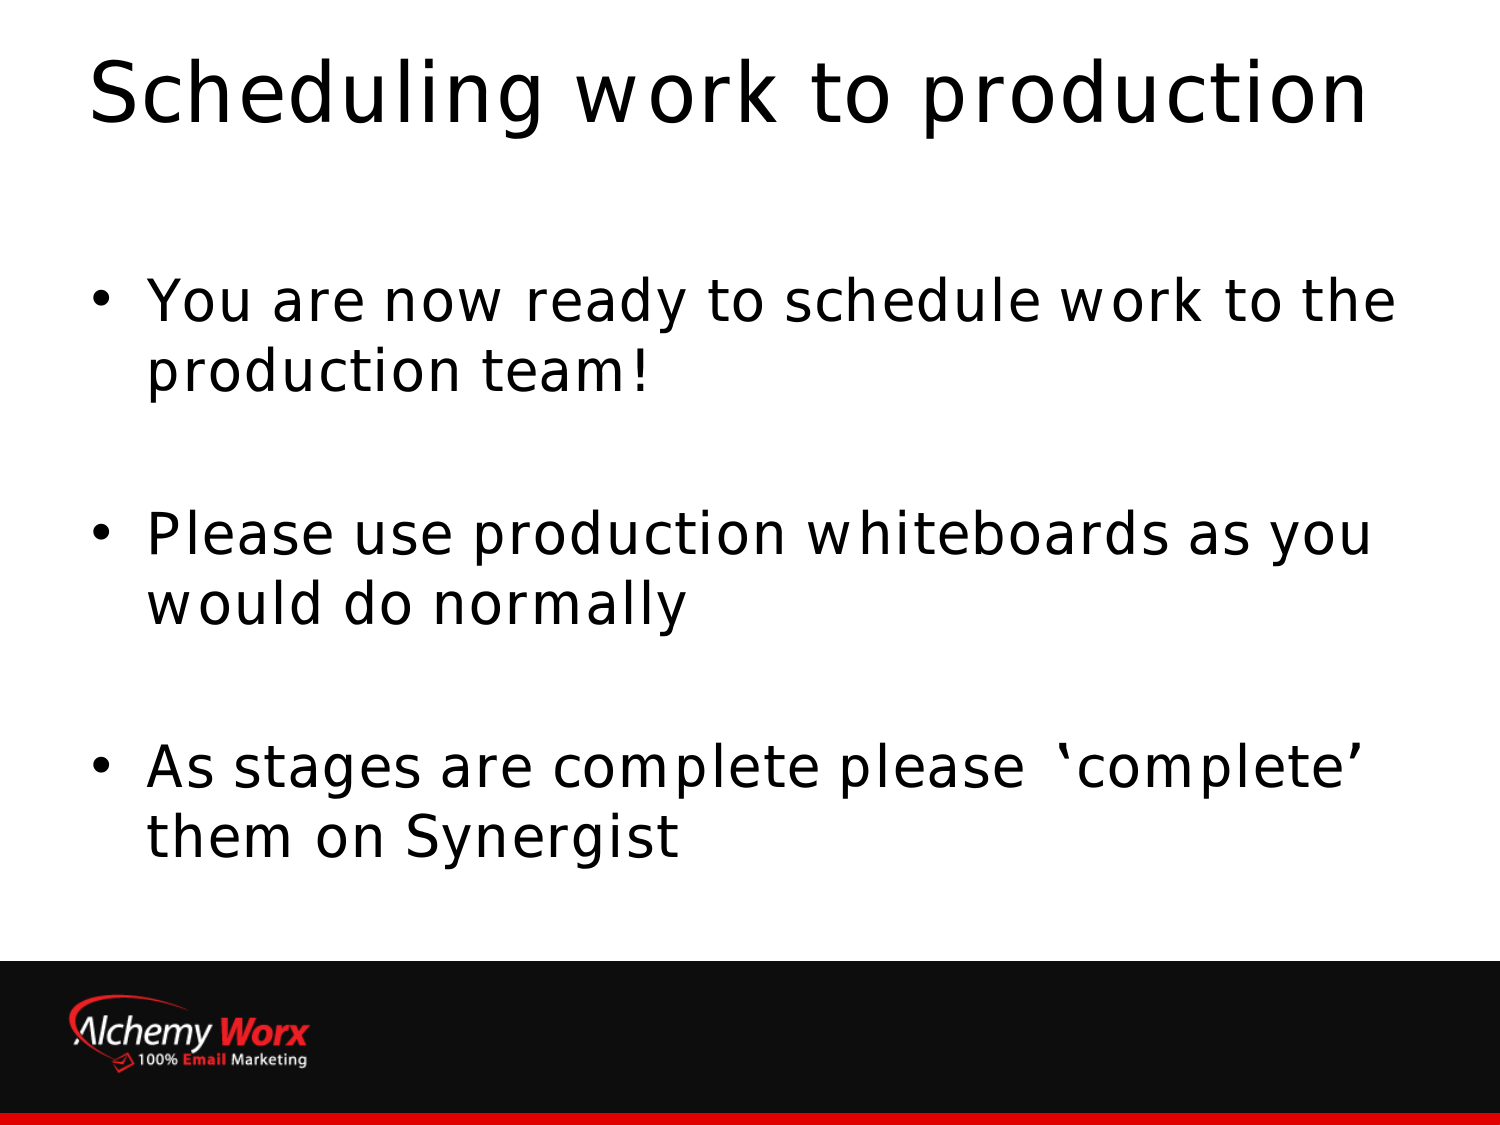

# Scheduling work to production
You are now ready to schedule work to the production team!

Please use production whiteboards as you would do normally

As stages are complete please  ‘complete’ them on Synergist